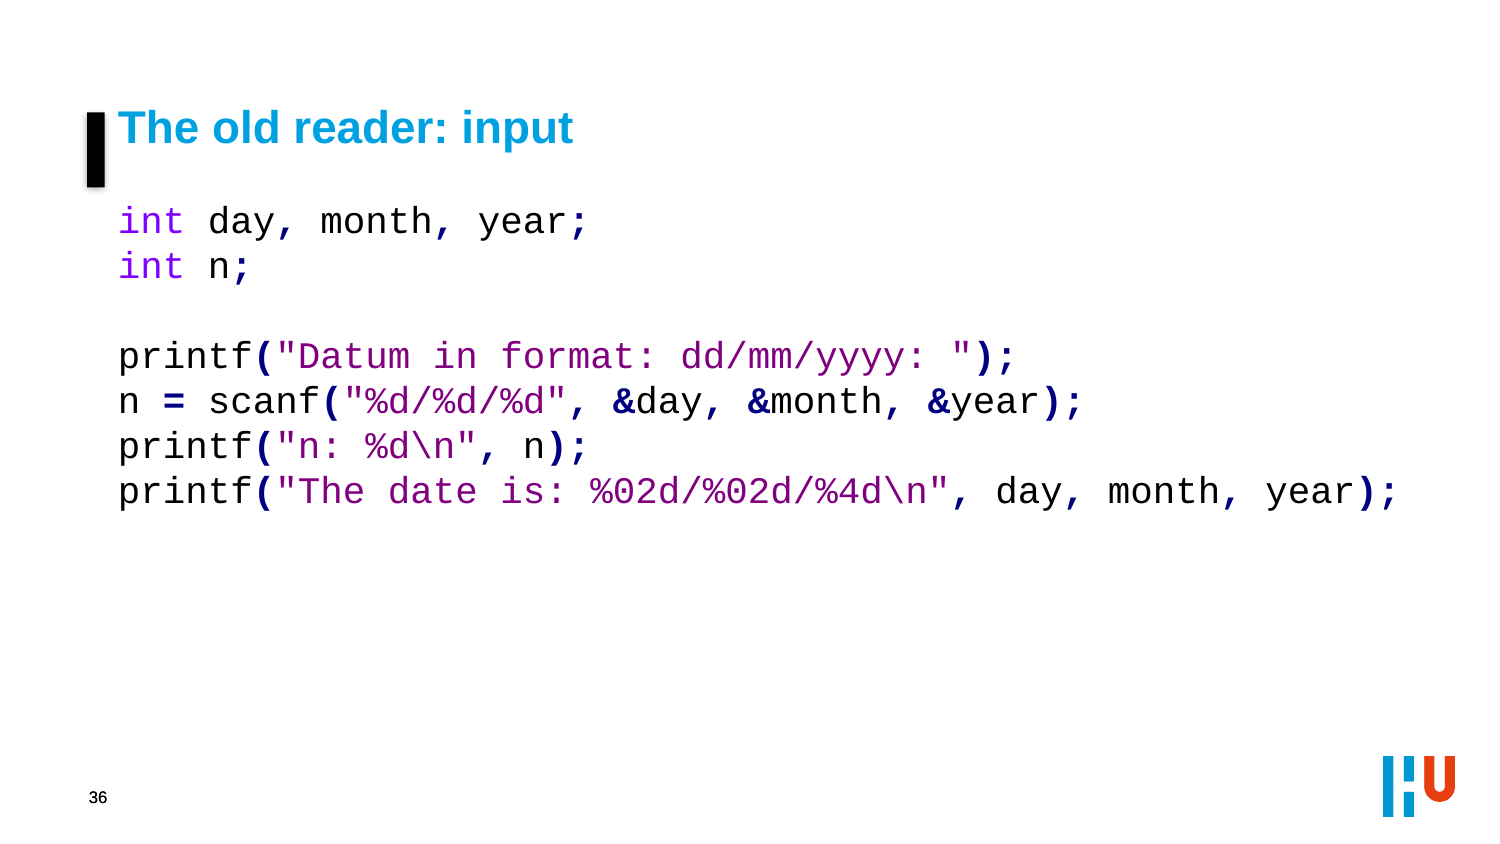

The old reader: input
int day, month, year;
int n;

printf("Datum in format: dd/mm/yyyy: ");
n = scanf("%d/%d/%d", &day, &month, &year);
printf("n: %d\n", n);
printf("The date is: %02d/%02d/%4d\n", day, month, year);